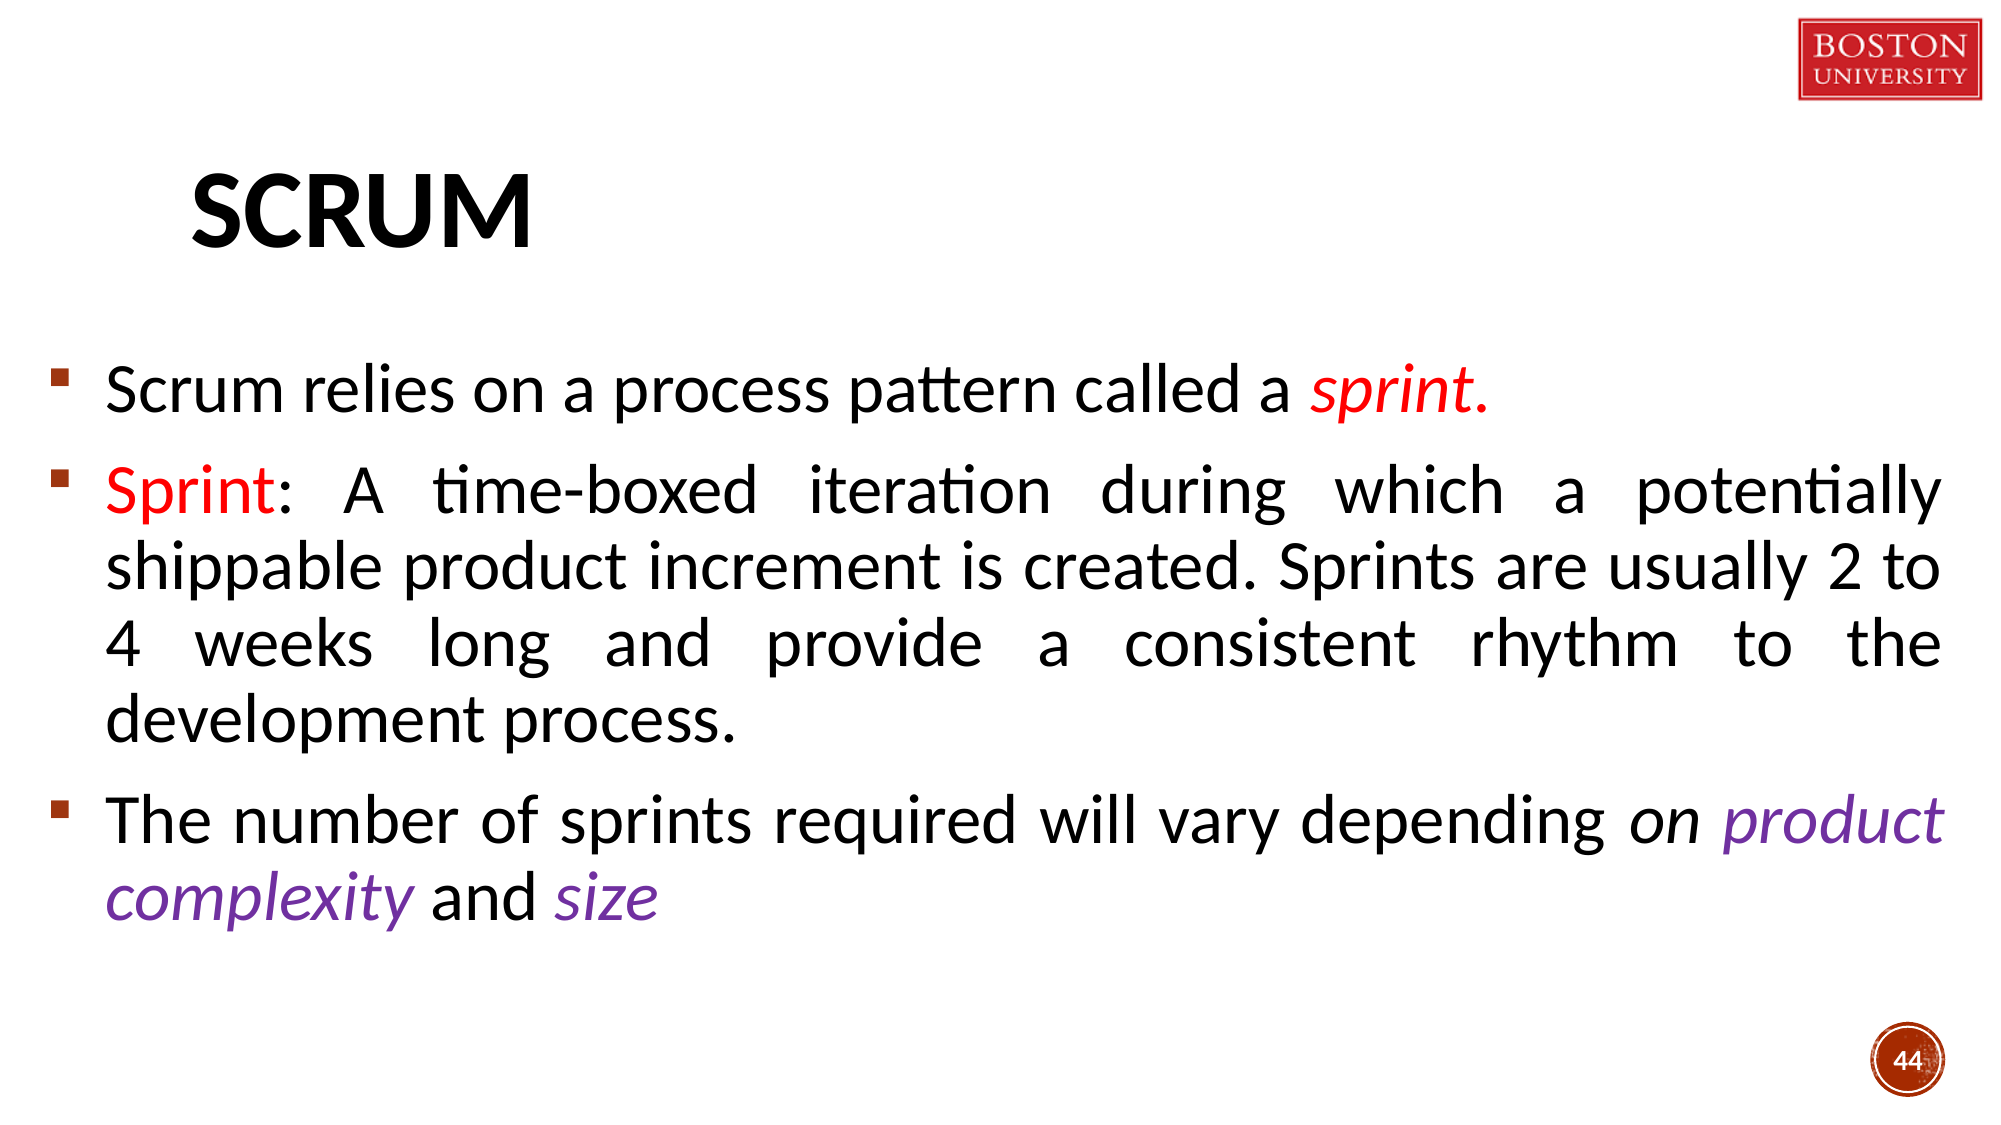

# Scrum
Scrum relies on a process pattern called a sprint.
Sprint: A time-boxed iteration during which a potentially shippable product increment is created. Sprints are usually 2 to 4 weeks long and provide a consistent rhythm to the development process.
The number of sprints required will vary depending on product complexity and size

44